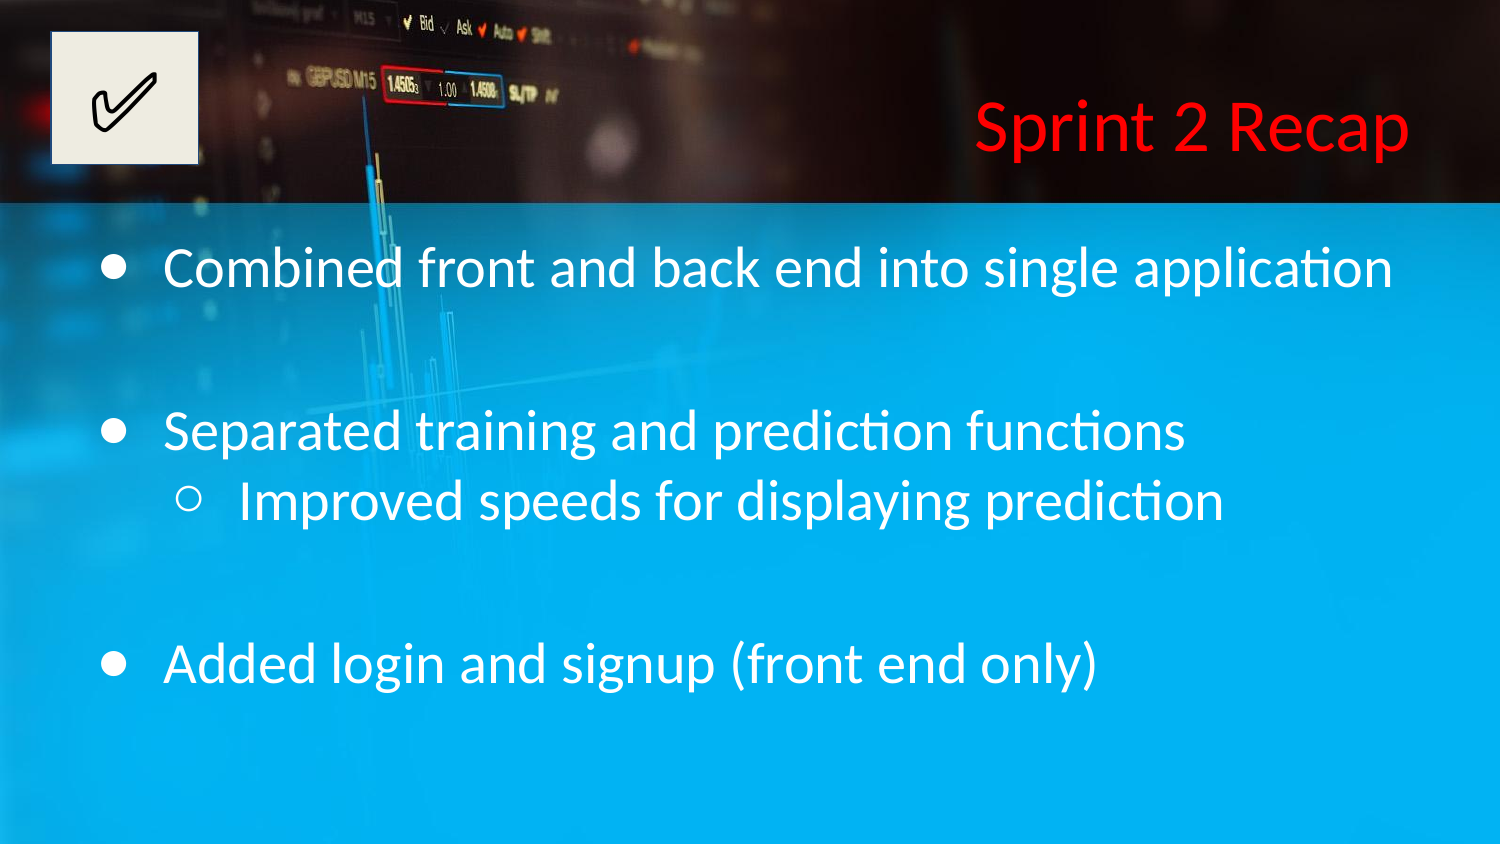

✅
# Sprint 2 Recap
Combined front and back end into single application

Separated training and prediction functions
Improved speeds for displaying prediction

Added login and signup (front end only)